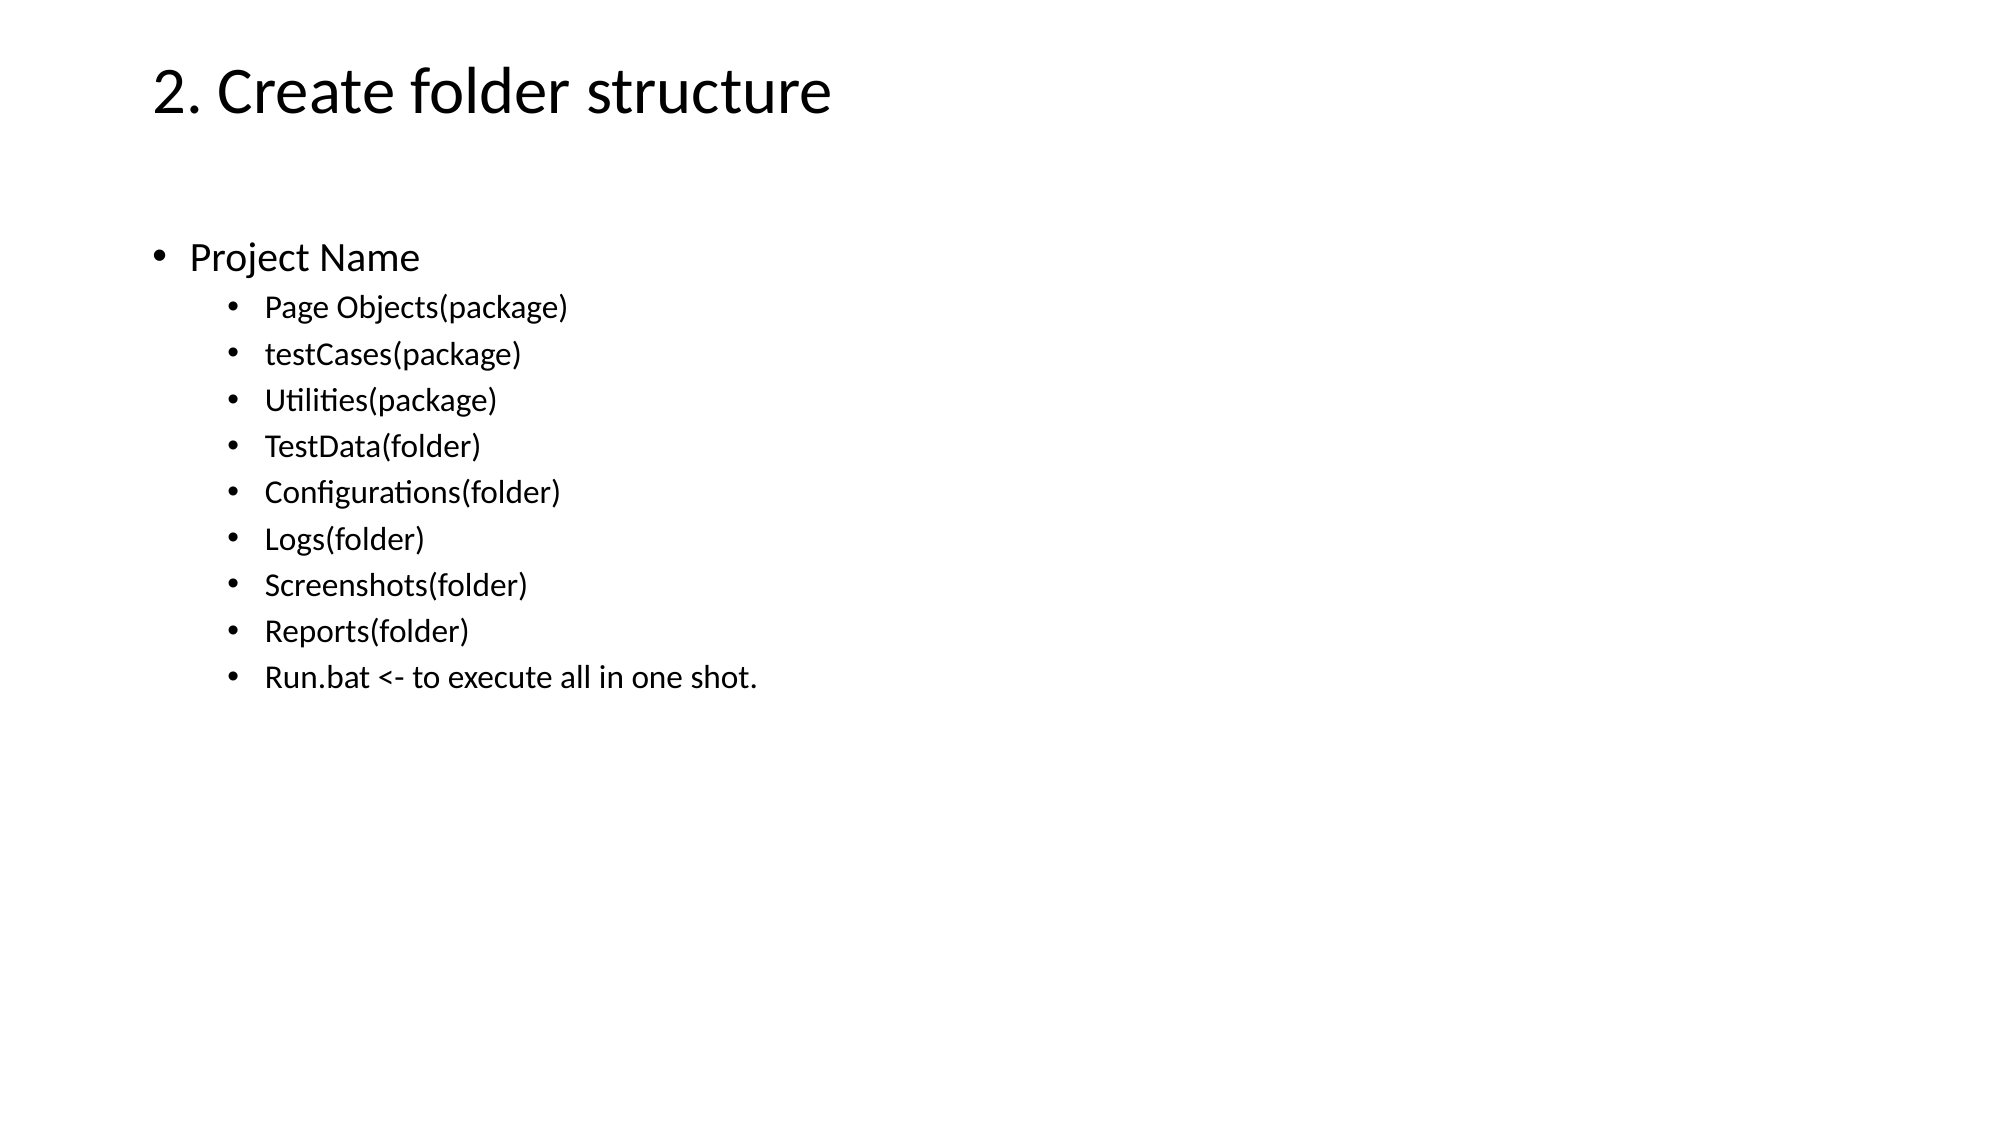

# 2. Create folder structure
Project Name
Page Objects(package)
testCases(package)
Utilities(package)
TestData(folder)
Configurations(folder)
Logs(folder)
Screenshots(folder)
Reports(folder)
Run.bat <- to execute all in one shot.